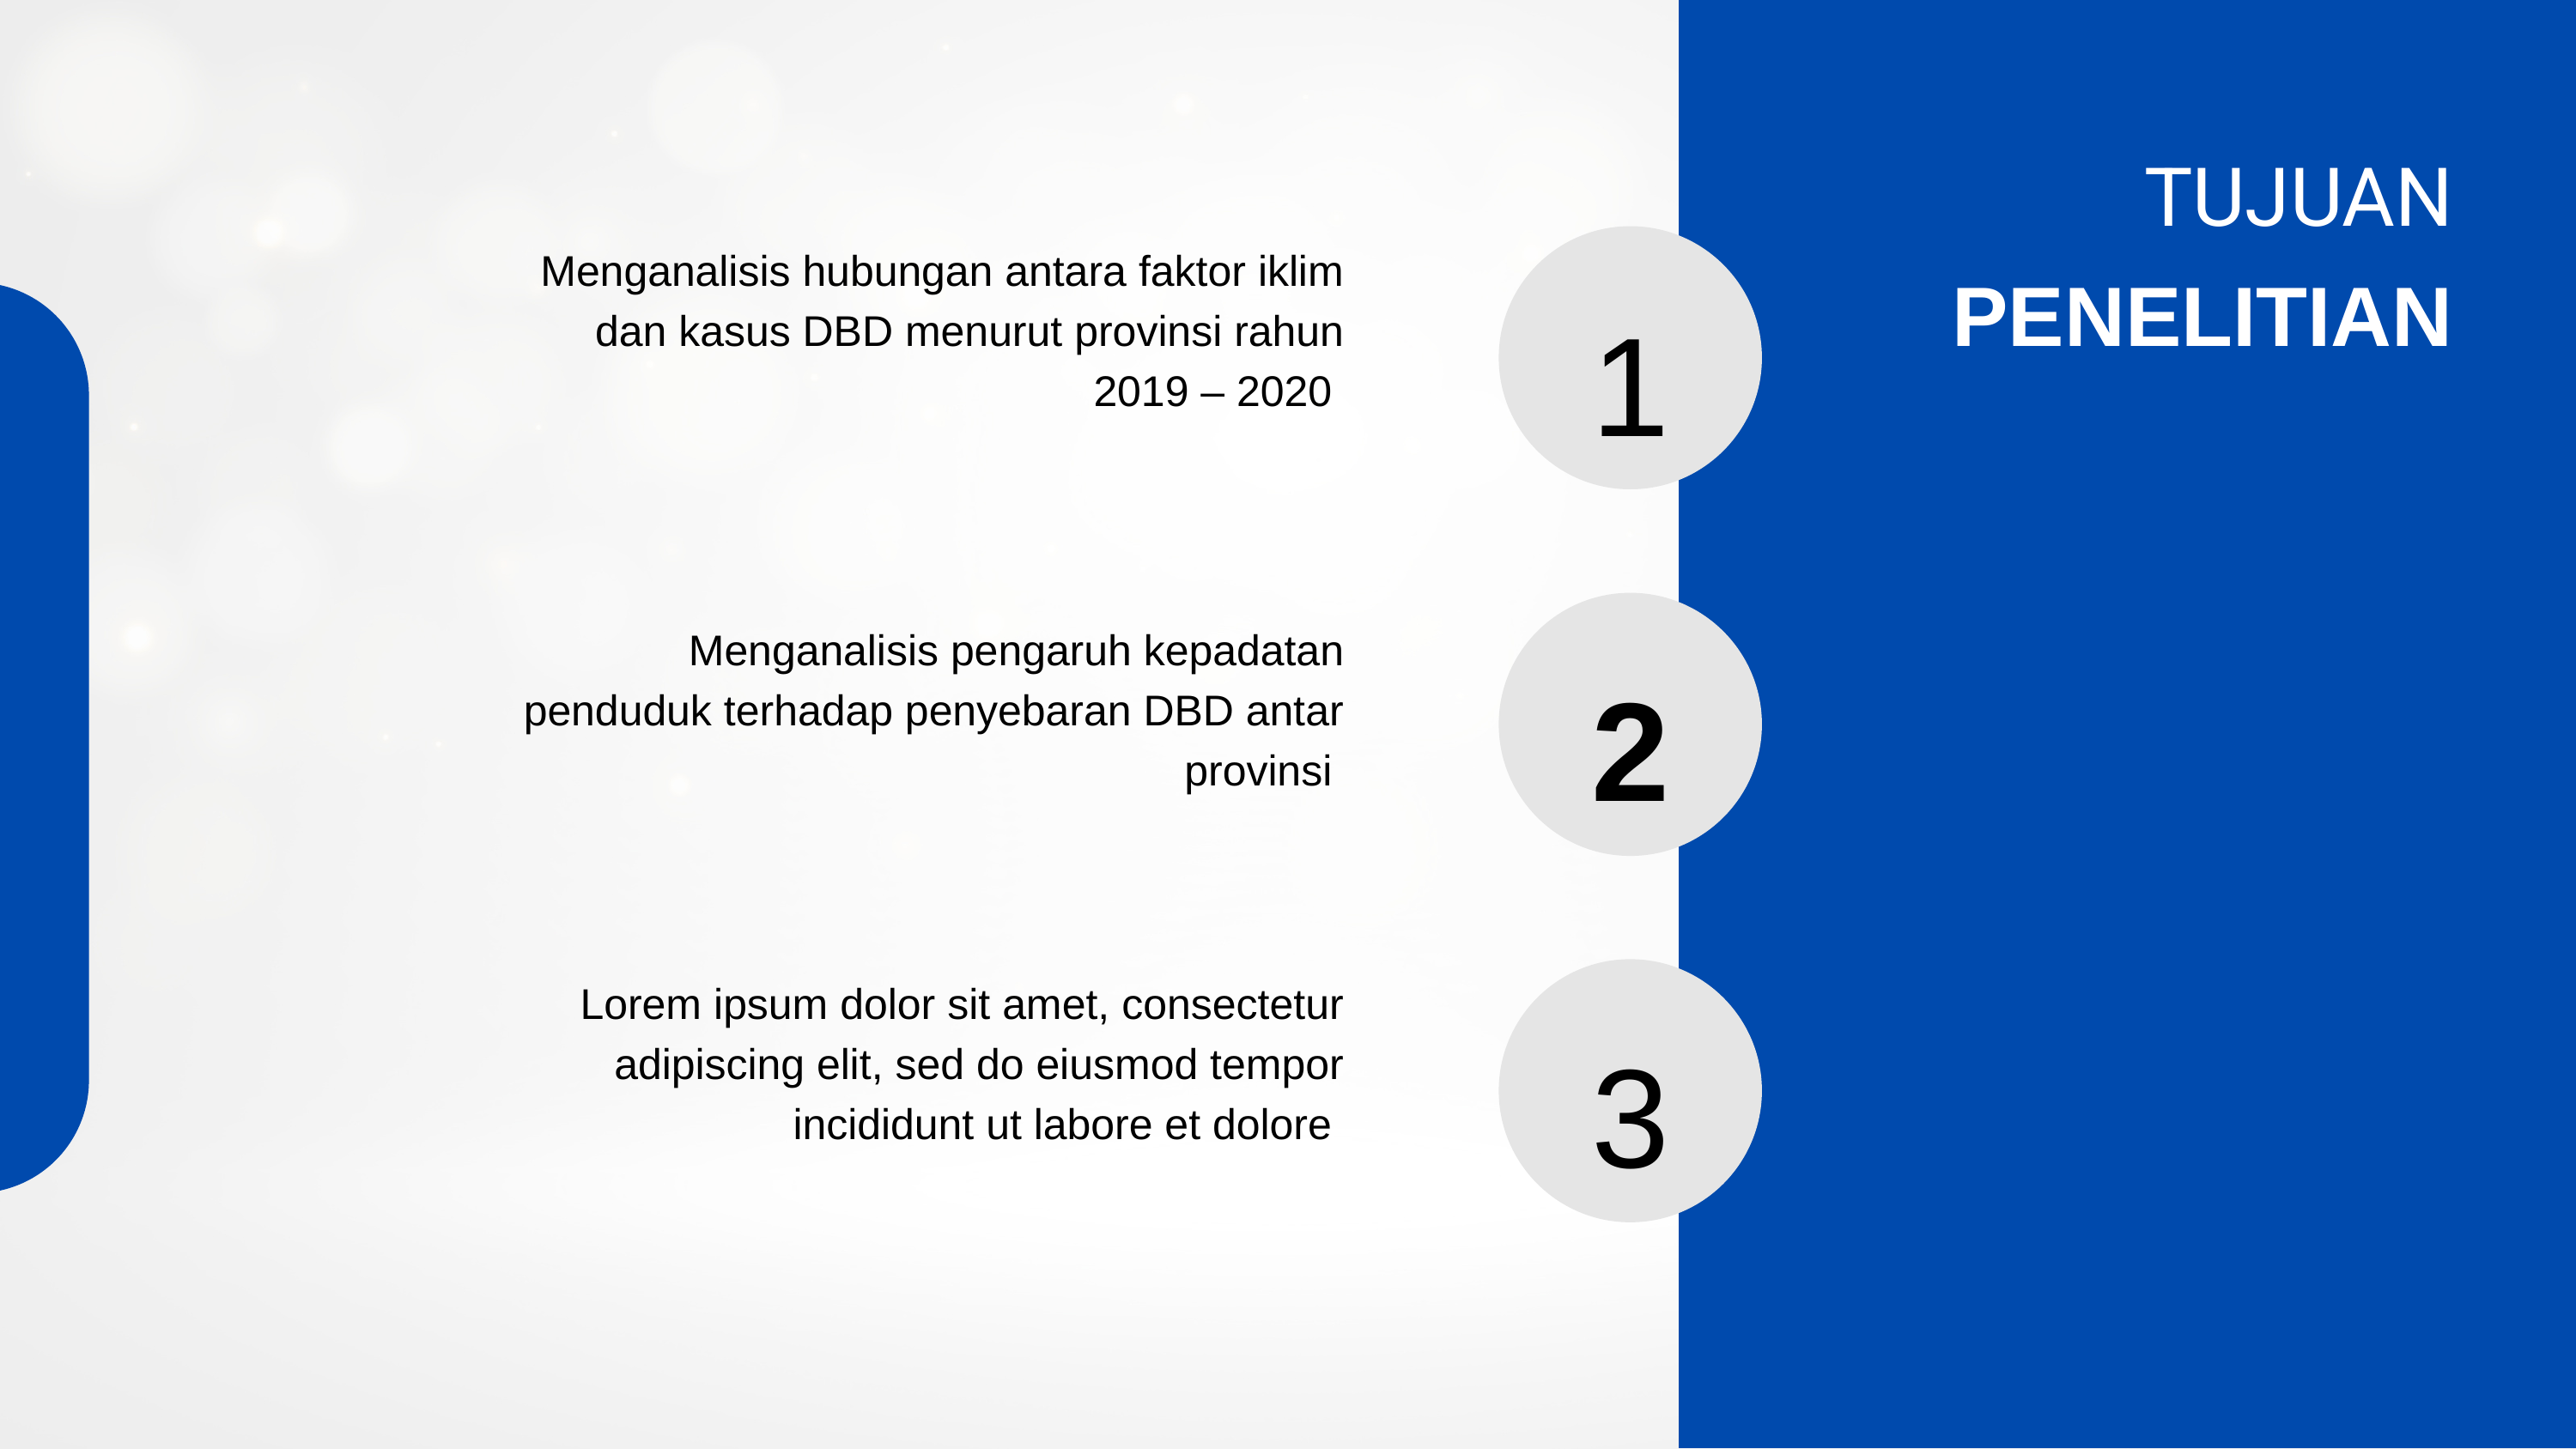

TUJUAN

Menganalisis hubungan antara faktor iklim dan kasus DBD menurut provinsi rahun 2019 – 2020
PENELITIAN
1

Menganalisis pengaruh kepadatan penduduk terhadap penyebaran DBD antar provinsi
2

Lorem ipsum dolor sit amet, consectetur adipiscing elit, sed do eiusmod tempor incididunt ut labore et dolore
3